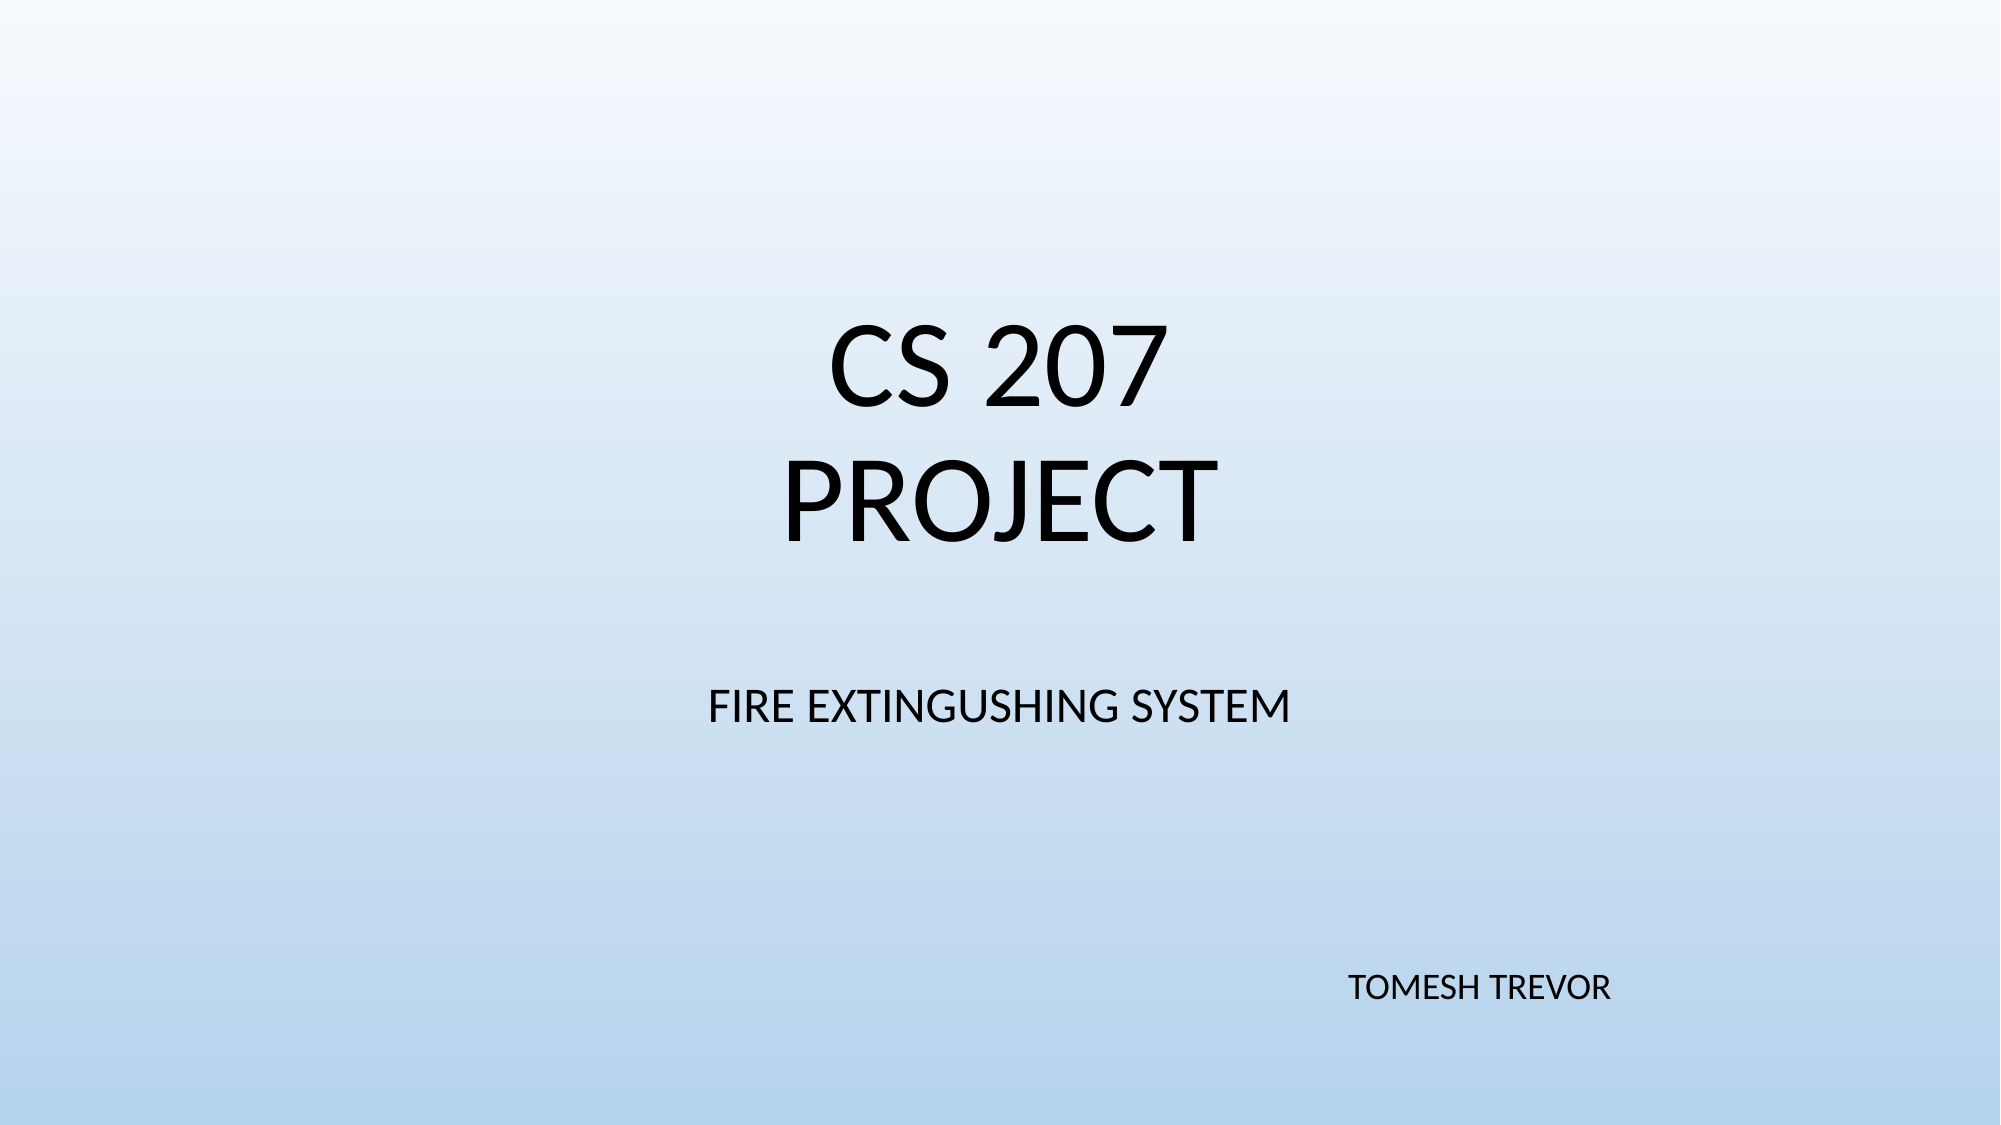

# CS 207 PROJECT

FIRE EXTINGUSHING SYSTEM
TOMESH TREVOR